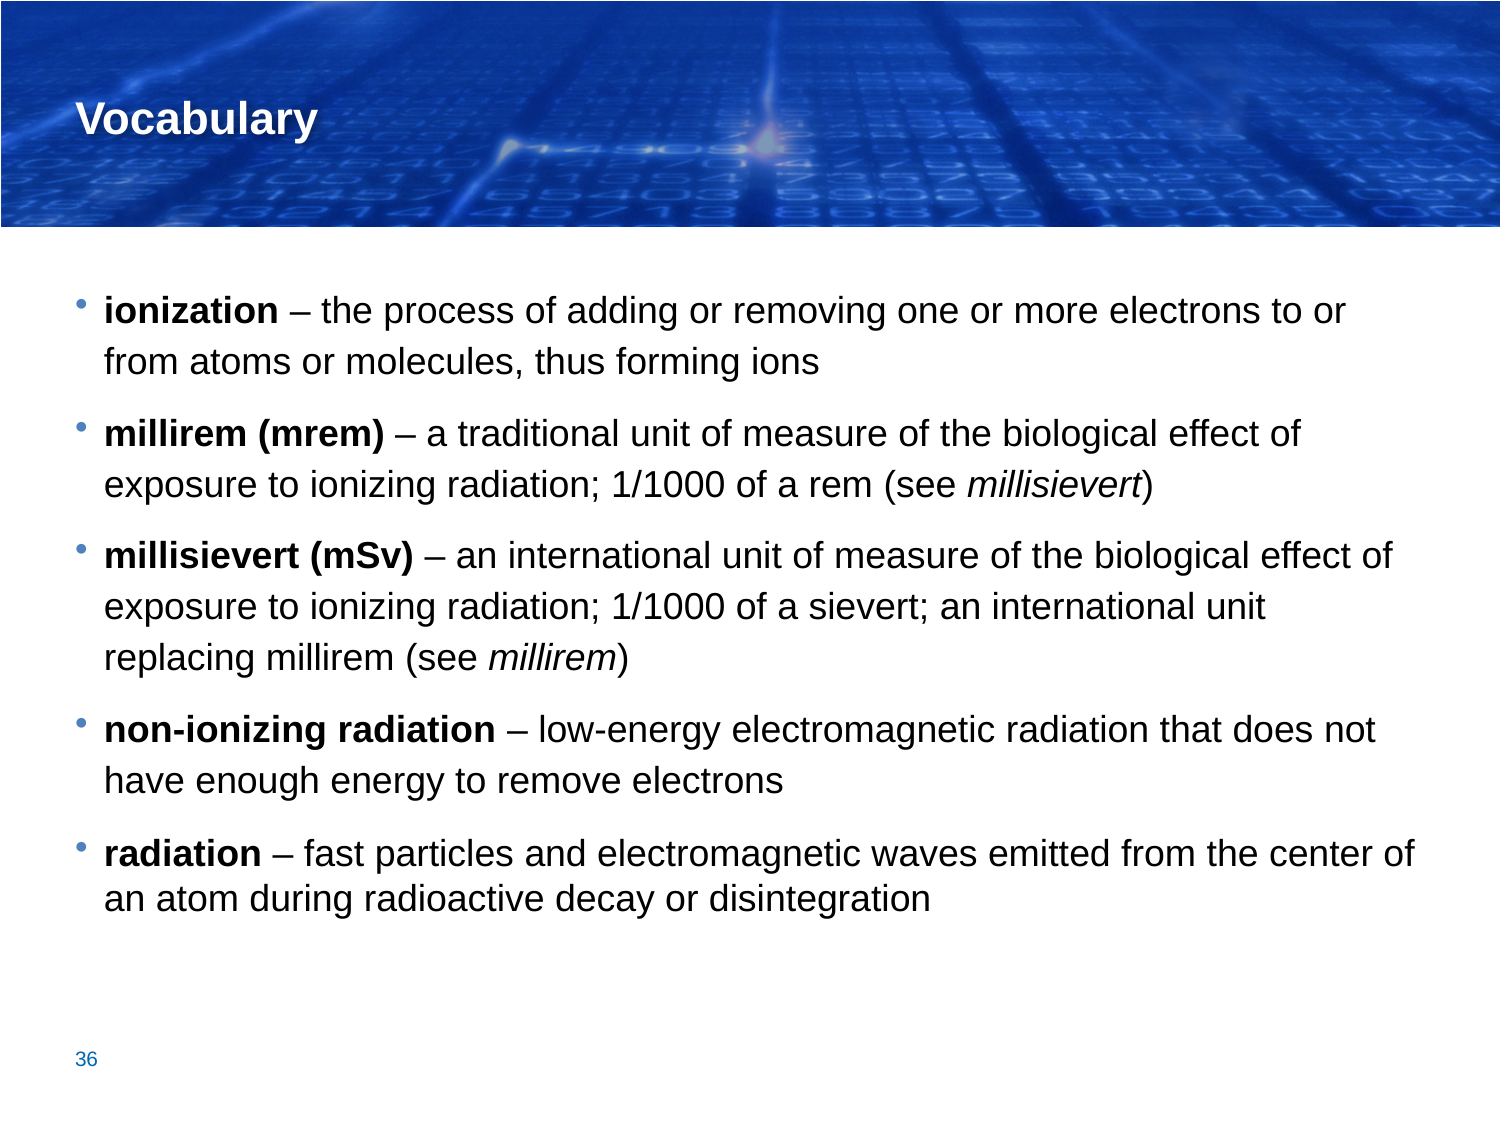

# Vocabulary
ionization – the process of adding or removing one or more electrons to or from atoms or molecules, thus forming ions
millirem (mrem) – a traditional unit of measure of the biological effect of exposure to ionizing radiation; 1/1000 of a rem (see millisievert)
millisievert (mSv) – an international unit of measure of the biological effect of exposure to ionizing radiation; 1/1000 of a sievert; an international unit replacing millirem (see millirem)
non-ionizing radiation – low-energy electromagnetic radiation that does not have enough energy to remove electrons
radiation – fast particles and electromagnetic waves emitted from the center of an atom during radioactive decay or disintegration

36